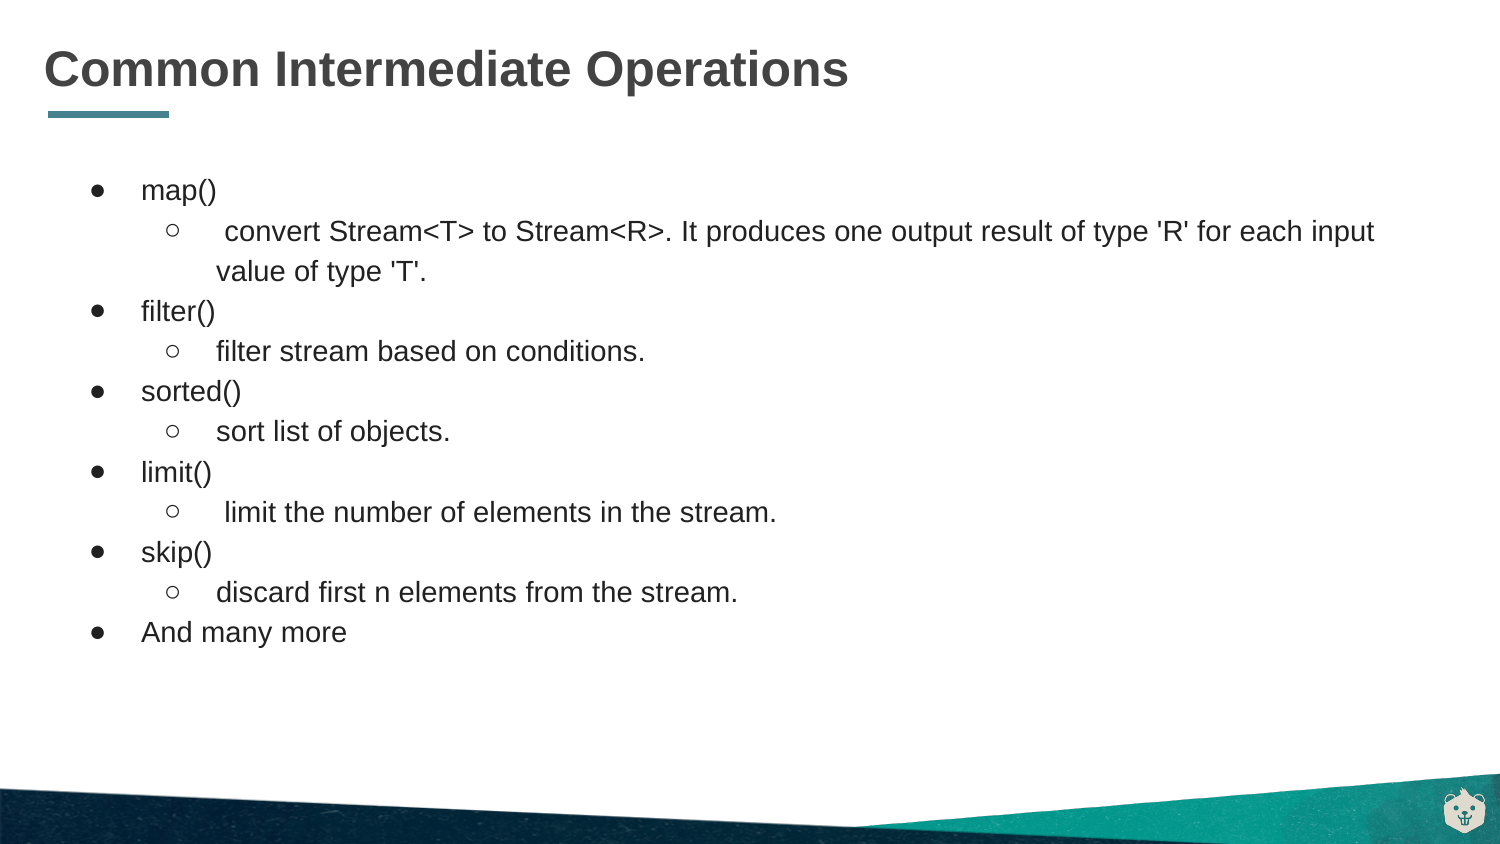

# Common Intermediate Operations
map()
 convert Stream<T> to Stream<R>. It produces one output result of type 'R' for each input value of type 'T'.
filter()
filter stream based on conditions.
sorted()
sort list of objects.
limit()
 limit the number of elements in the stream.
skip()
discard first n elements from the stream.
And many more